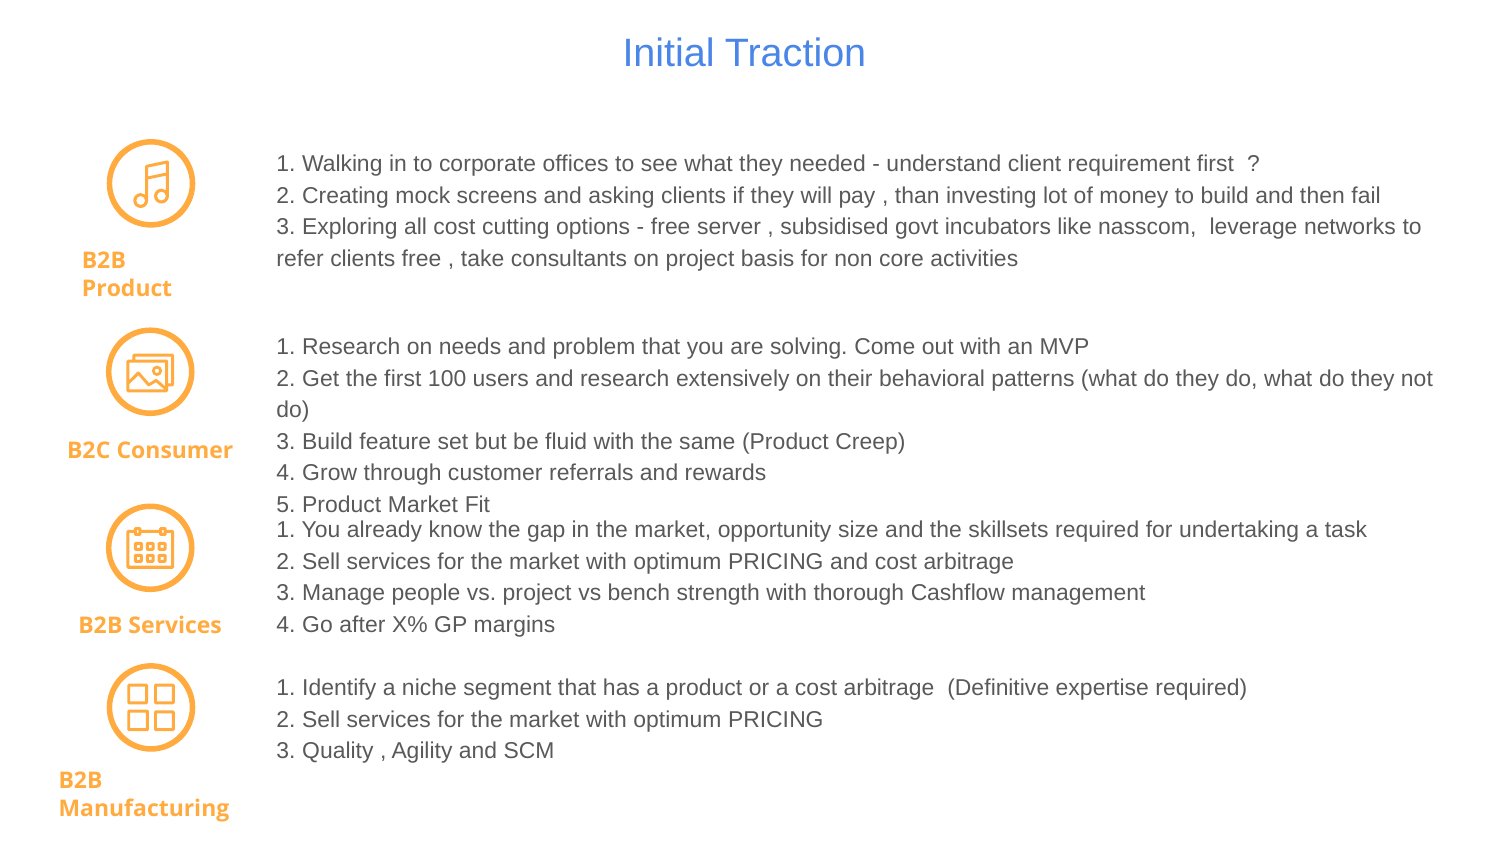

# Initial Traction
1. Walking in to corporate offices to see what they needed - understand client requirement first  ?
2. Creating mock screens and asking clients if they will pay , than investing lot of money to build and then fail
3. Exploring all cost cutting options - free server , subsidised govt incubators like nasscom,  leverage networks to refer clients free , take consultants on project basis for non core activities

B2B Product
1. Research on needs and problem that you are solving. Come out with an MVP
2. Get the first 100 users and research extensively on their behavioral patterns (what do they do, what do they not do)
3. Build feature set but be fluid with the same (Product Creep)
4. Grow through customer referrals and rewards
5. Product Market Fit

B2C Consumer

1. You already know the gap in the market, opportunity size and the skillsets required for undertaking a task
2. Sell services for the market with optimum PRICING and cost arbitrage
3. Manage people vs. project vs bench strength with thorough Cashflow management
4. Go after X% GP margins

B2B Services
1. Identify a niche segment that has a product or a cost arbitrage  (Definitive expertise required)
2. Sell services for the market with optimum PRICING
3. Quality , Agility and SCM

B2B Manufacturing